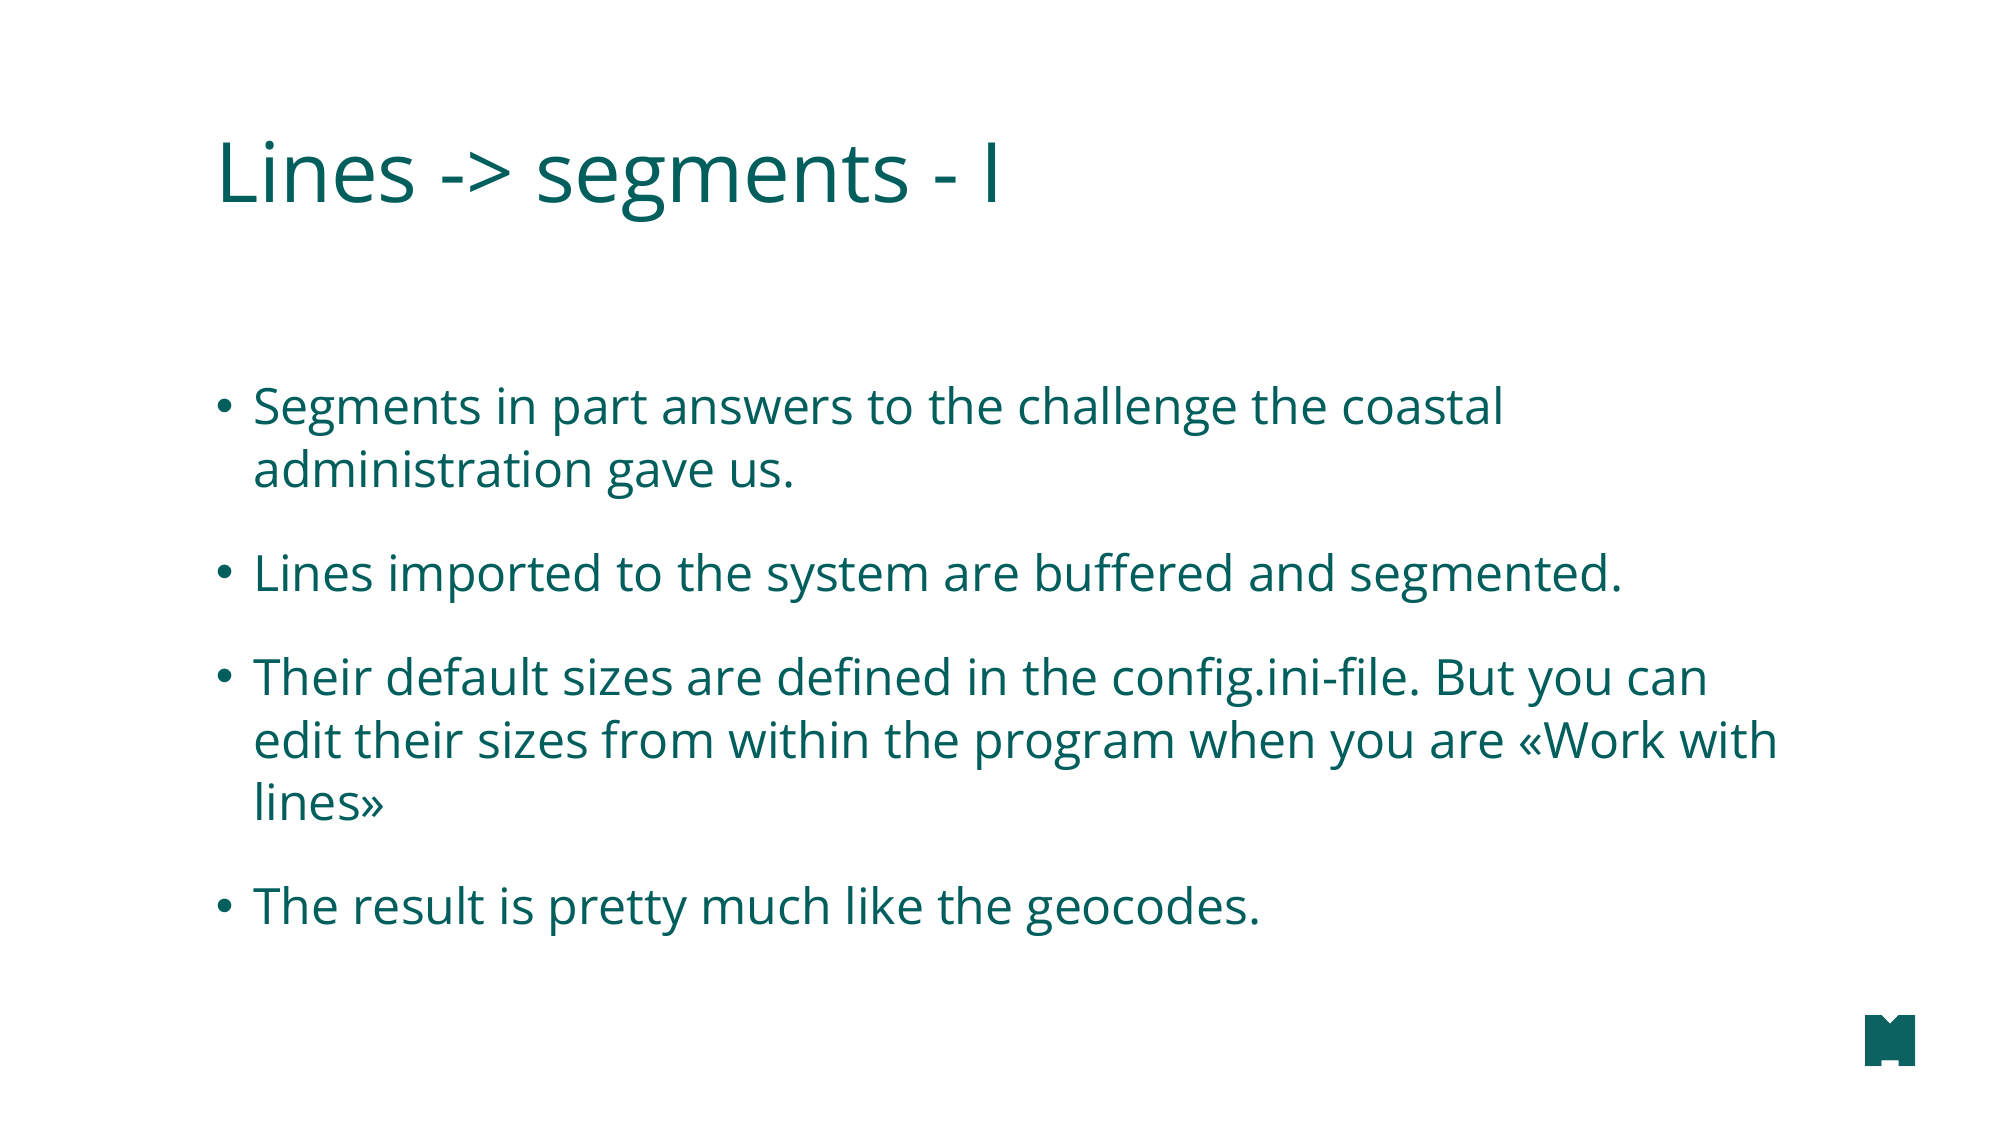

# Lines -> segments - I
Segments in part answers to the challenge the coastal administration gave us.
Lines imported to the system are buffered and segmented.
Their default sizes are defined in the config.ini-file. But you can edit their sizes from within the program when you are «Work with lines»
The result is pretty much like the geocodes.